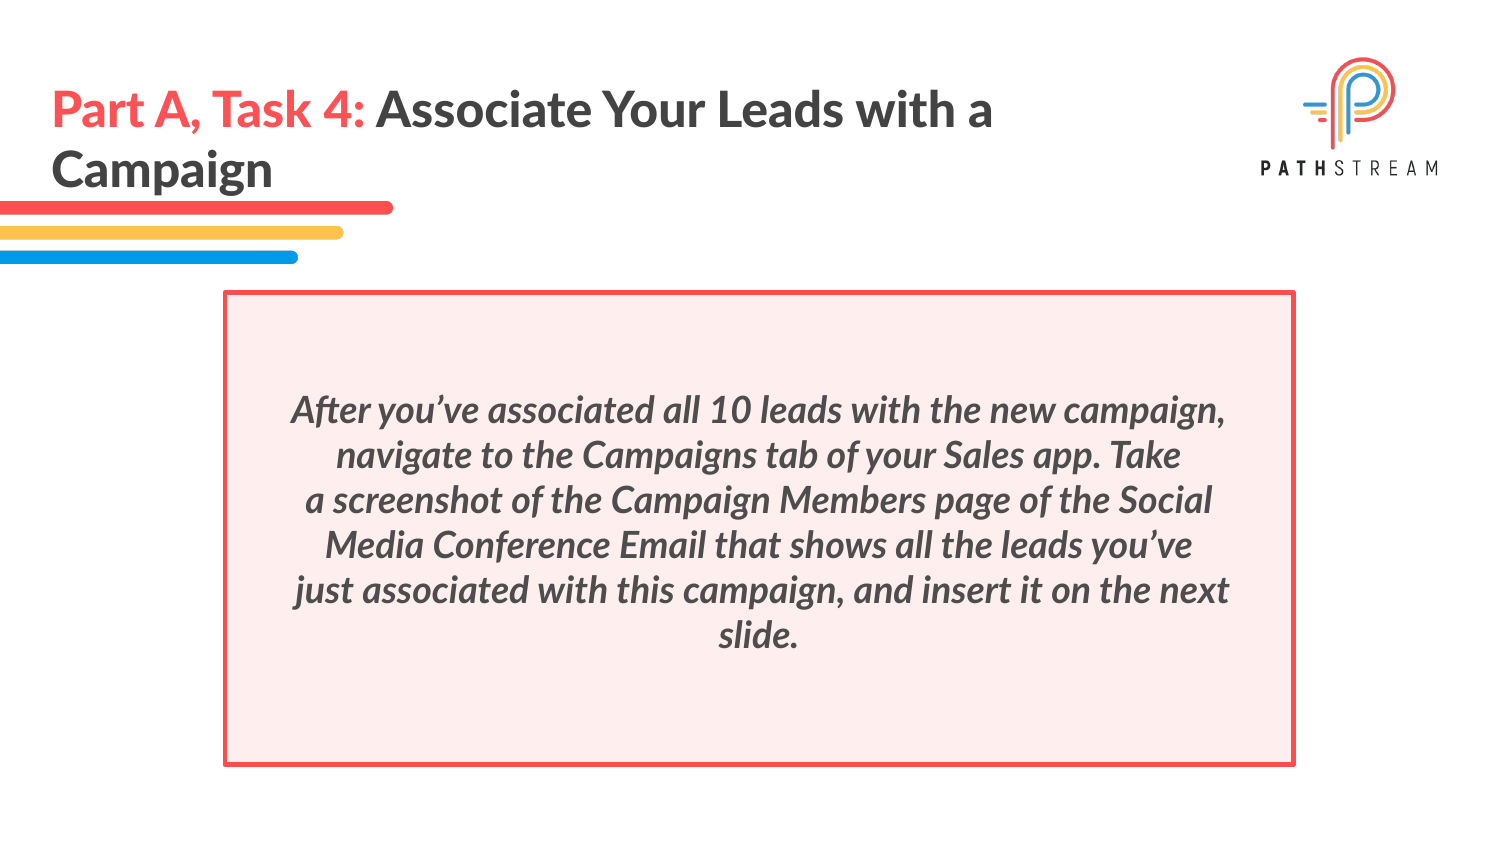

# Part A, Task 4: Associate Your Leads with a Campaign

After you’ve associated all 10 leads with the new campaign, navigate to the Campaigns tab of your Sales app. Take
a screenshot of the Campaign Members page of the Social Media Conference Email that shows all the leads you’ve
 just associated with this campaign, and insert it on the next slide.